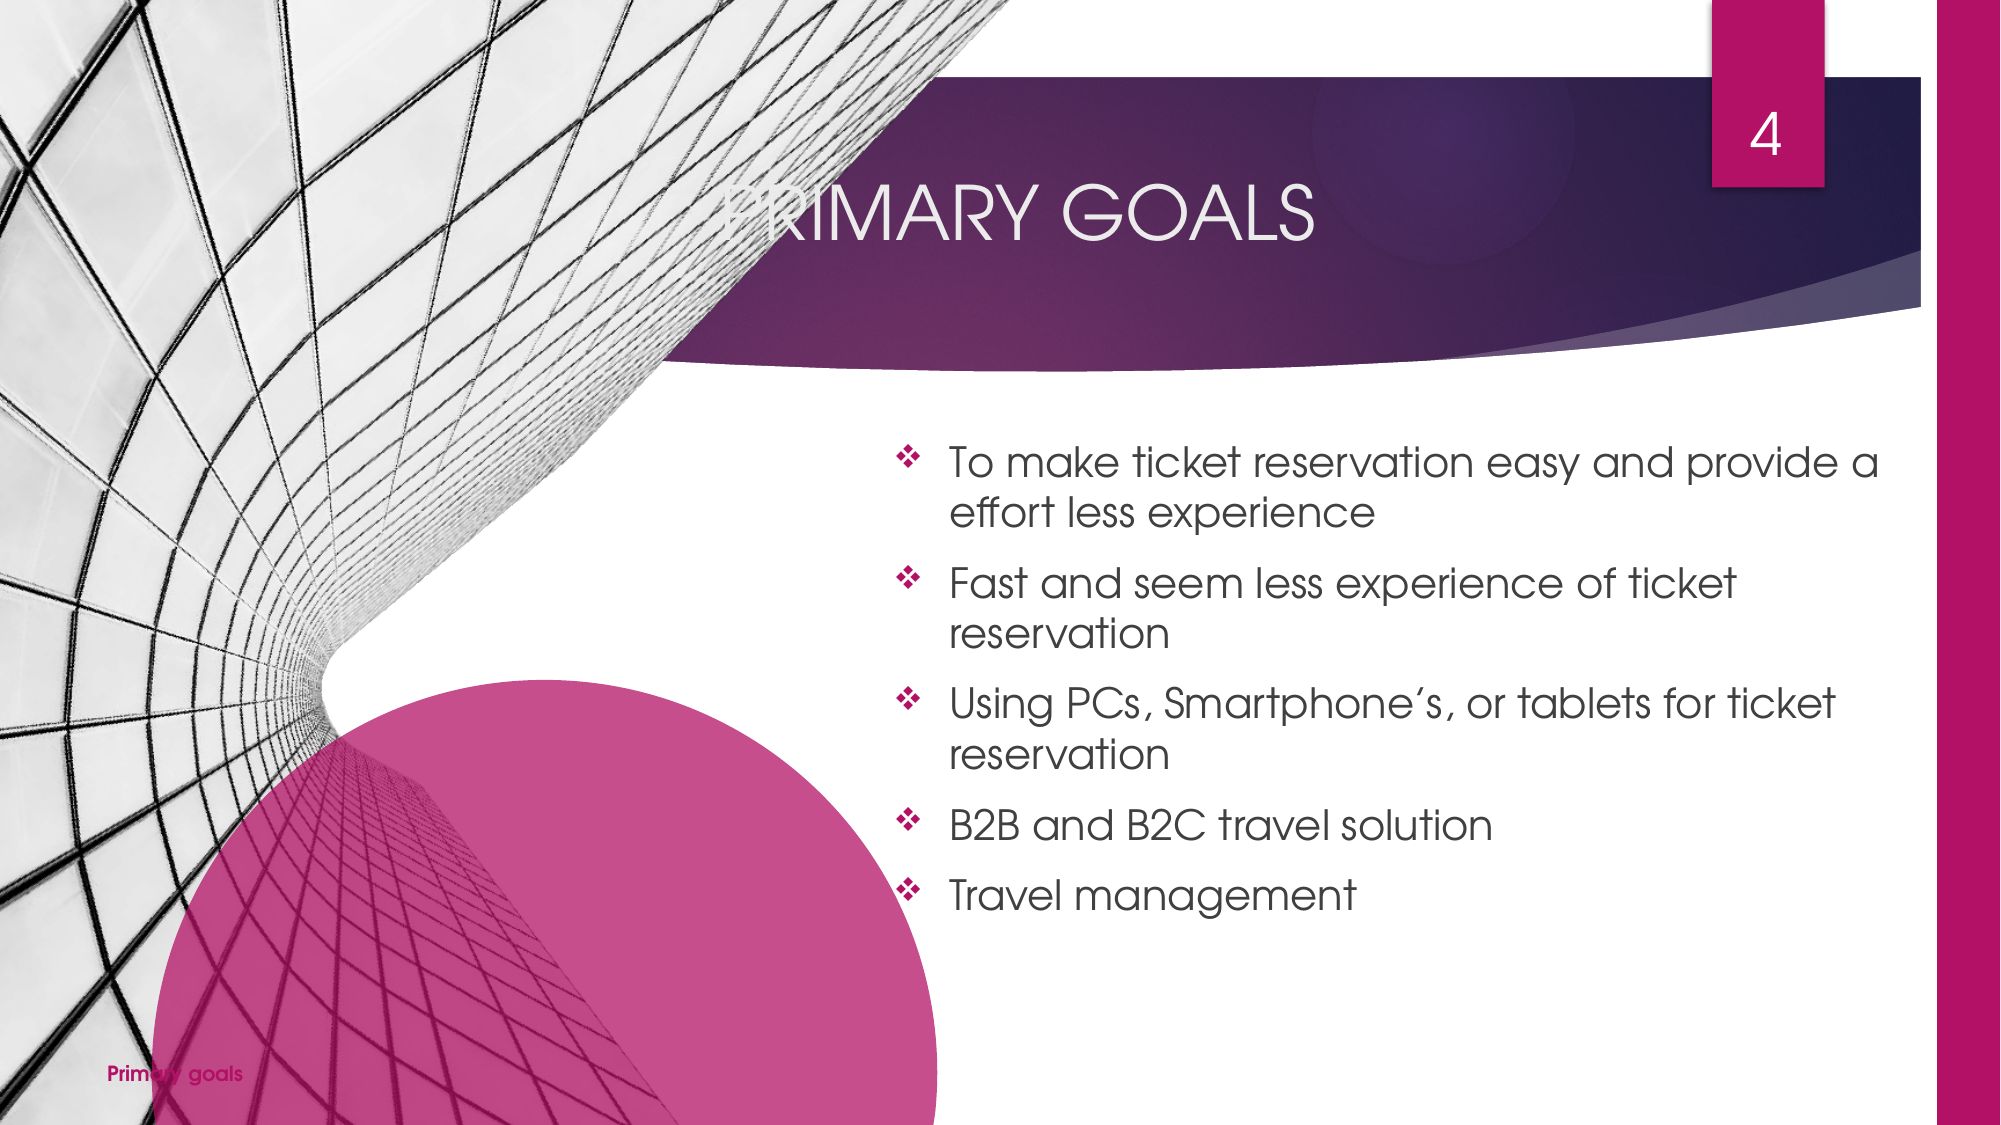

4
# PRIMARY GOALS
To make ticket reservation easy and provide a effort less experience
Fast and seem less experience of ticket reservation
Using PCs, Smartphone’s, or tablets for ticket reservation
B2B and B2C travel solution
Travel management

Primary goals